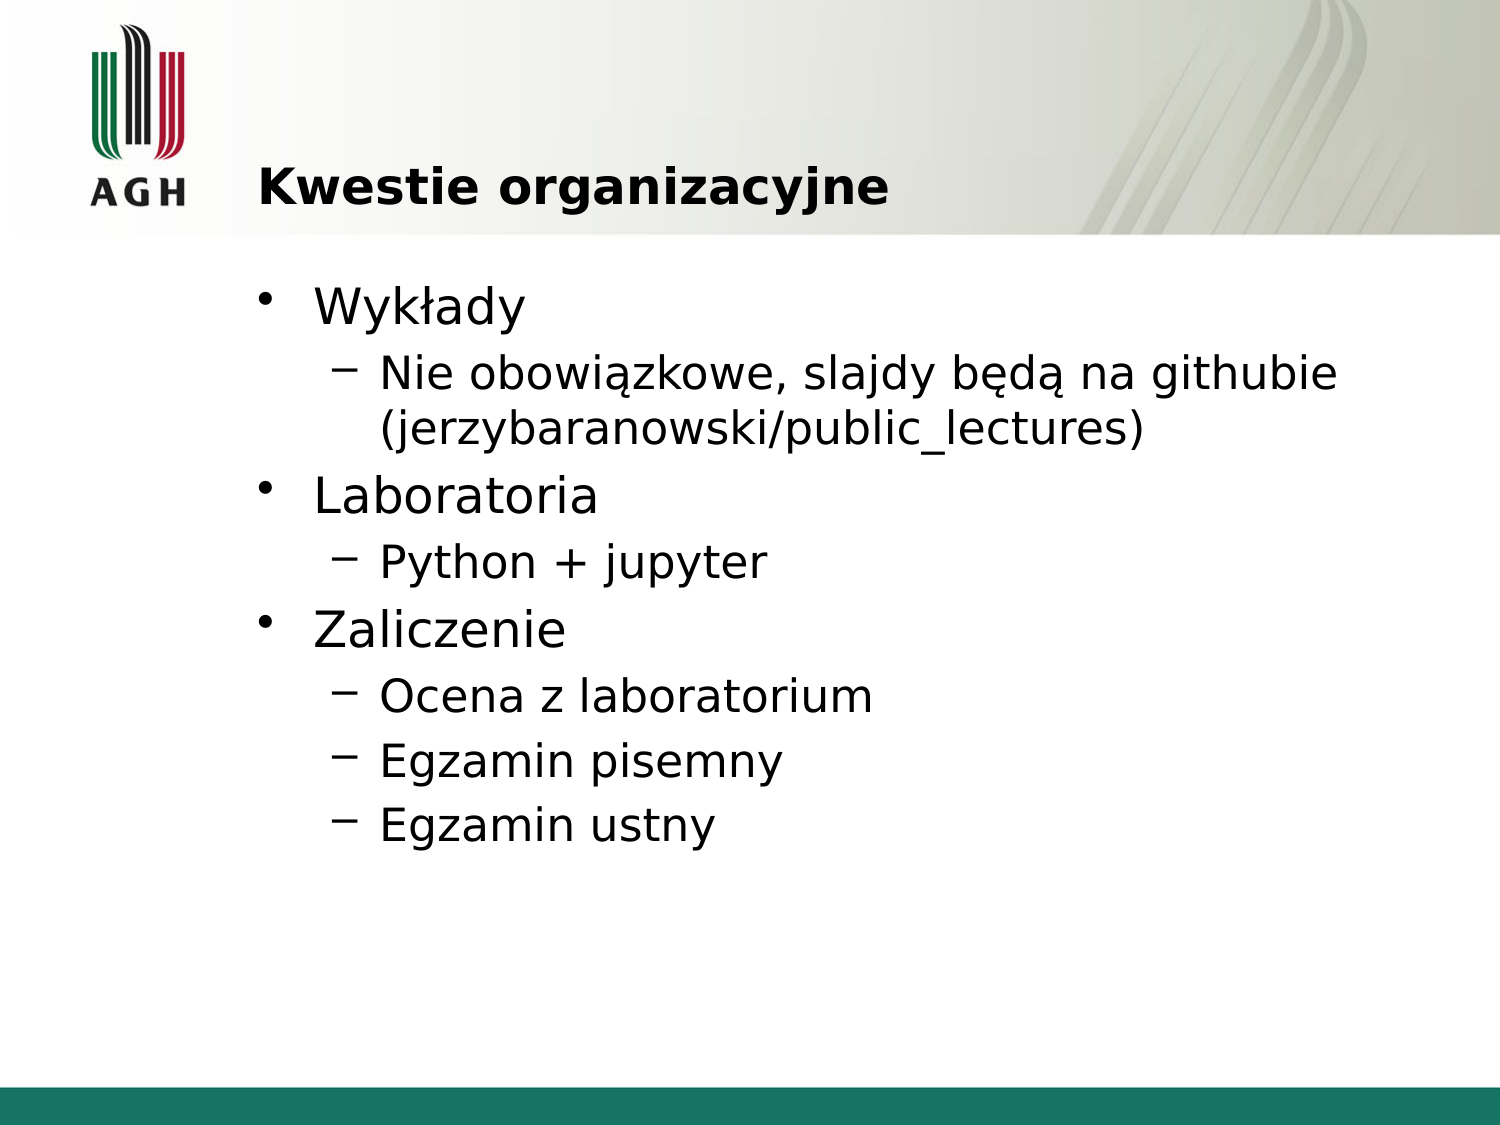

# Kwestie organizacyjne
Wykłady
Nie obowiązkowe, slajdy będą na githubie (jerzybaranowski/public_lectures)
Laboratoria
Python + jupyter
Zaliczenie
Ocena z laboratorium
Egzamin pisemny
Egzamin ustny